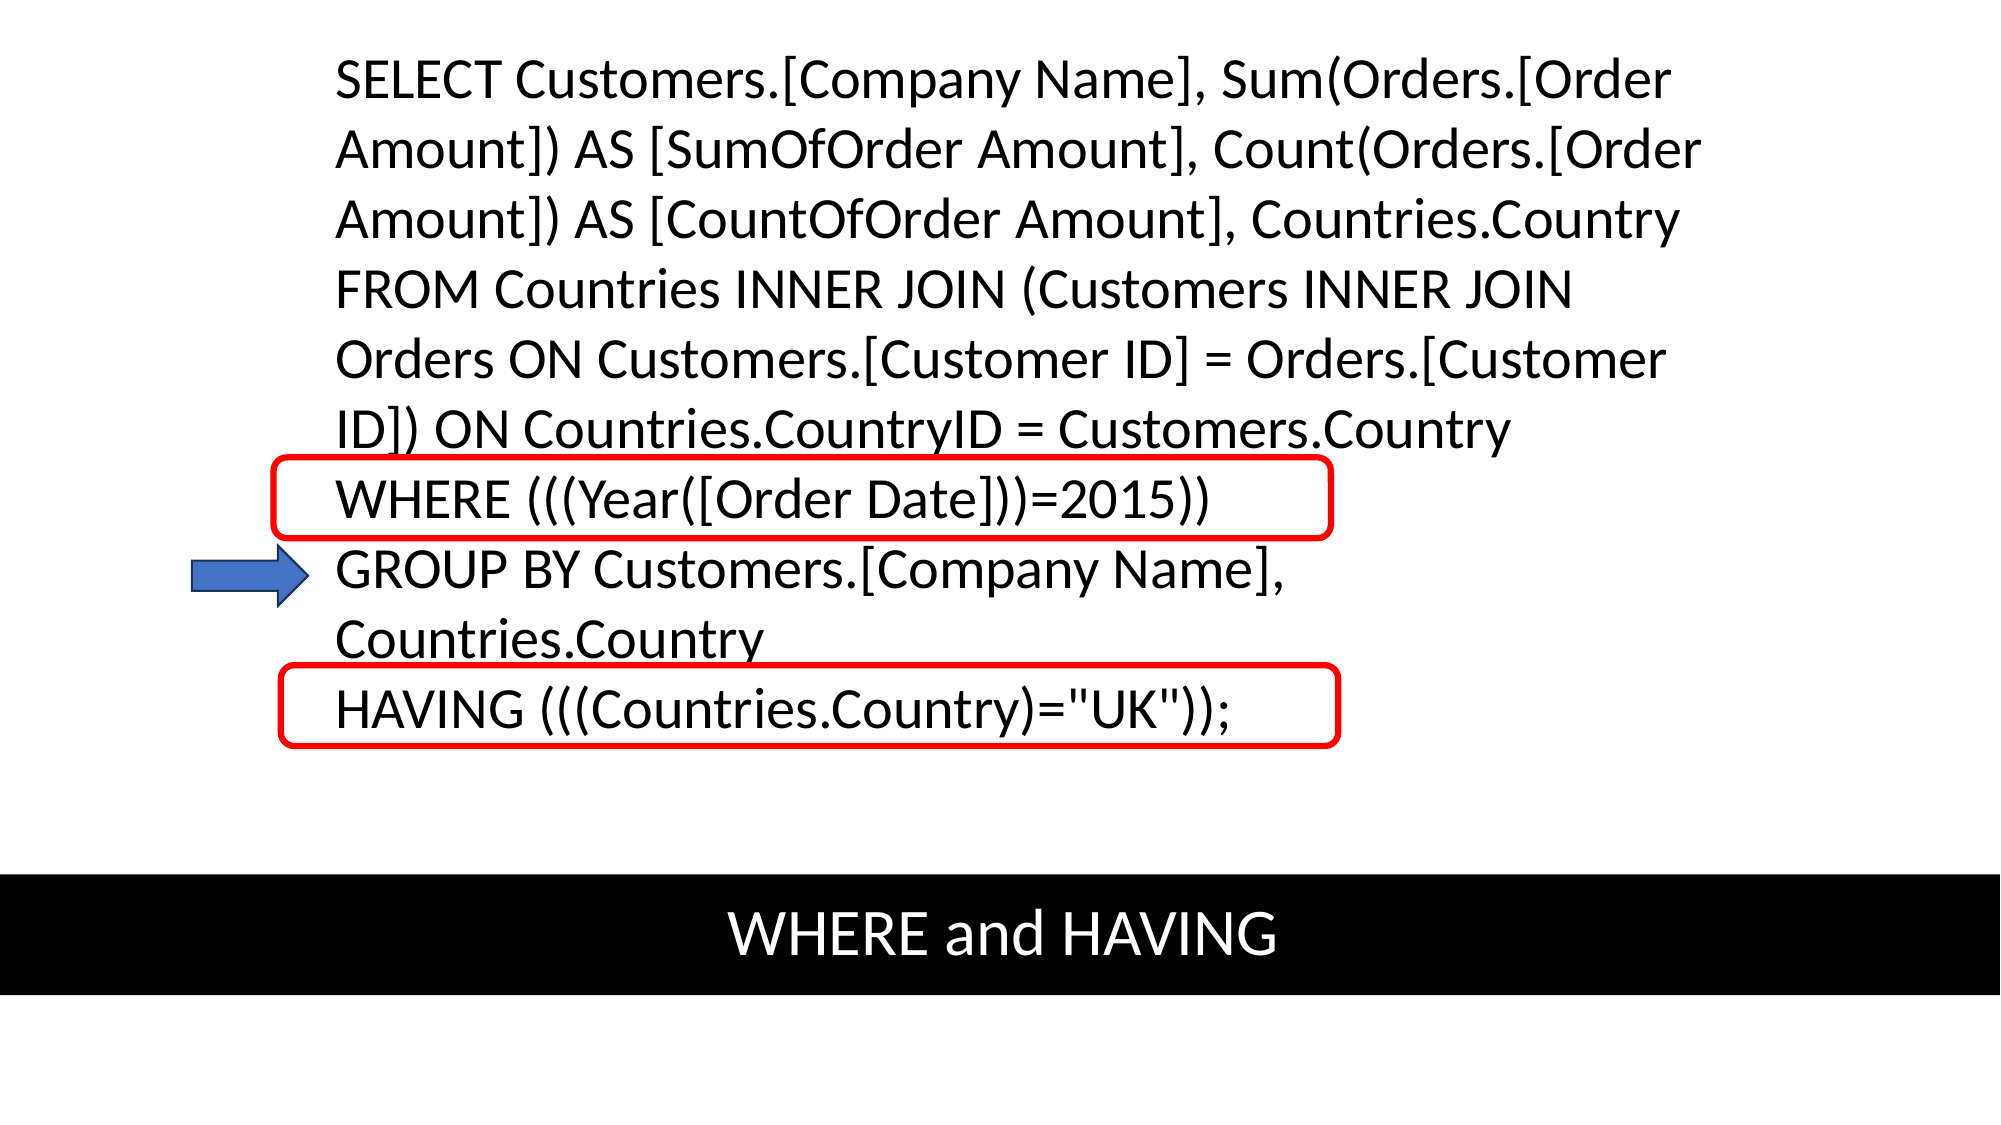

SELECT Customers.[Company Name], Sum(Orders.[Order Amount]) AS [SumOfOrder Amount], Count(Orders.[Order Amount]) AS [CountOfOrder Amount], Countries.Country
FROM Countries INNER JOIN (Customers INNER JOIN Orders ON Customers.[Customer ID] = Orders.[Customer ID]) ON Countries.CountryID = Customers.Country
WHERE (((Year([Order Date]))=2015))
GROUP BY Customers.[Company Name], Countries.Country
HAVING (((Countries.Country)="UK"));

# WHERE and HAVING